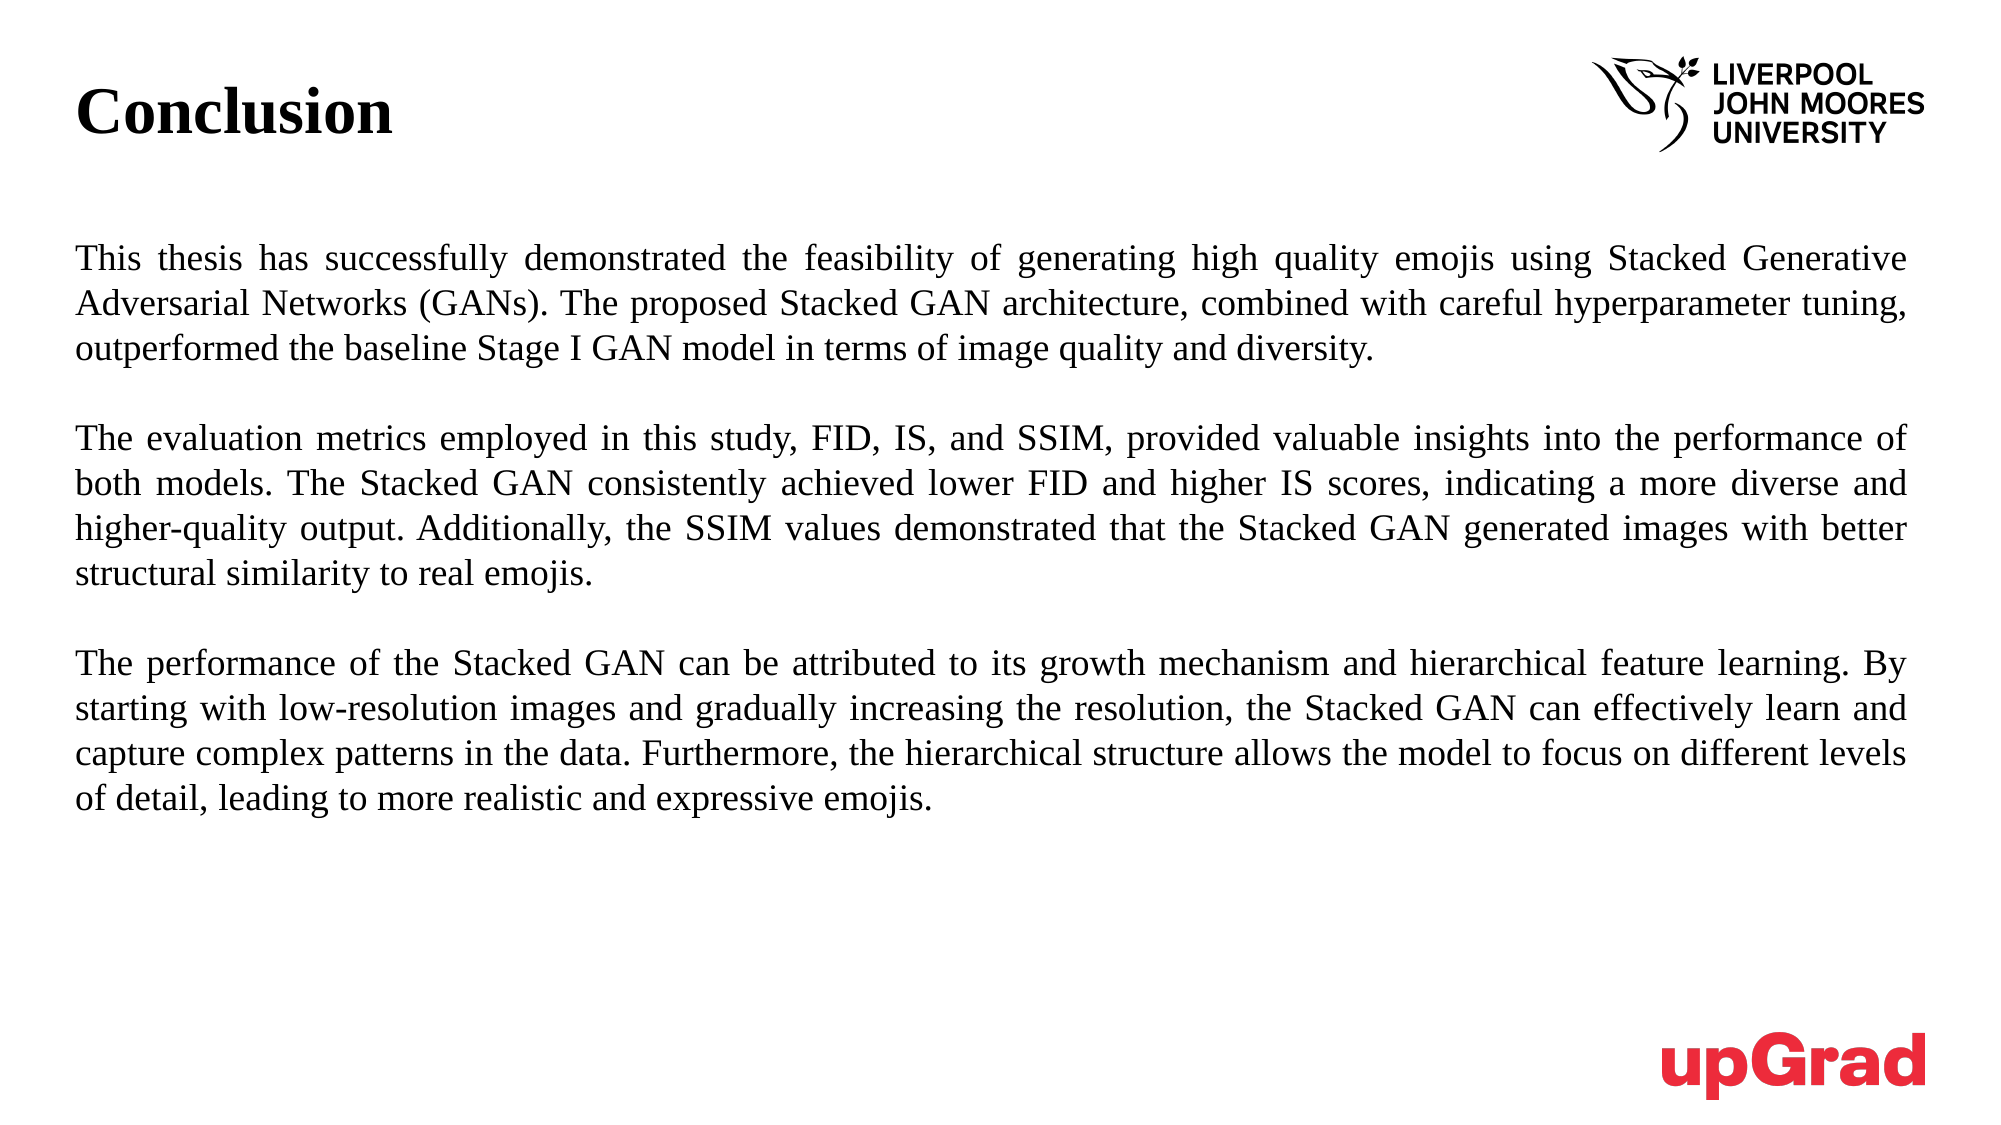

# Conclusion
This thesis has successfully demonstrated the feasibility of generating high quality emojis using Stacked Generative Adversarial Networks (GANs). The proposed Stacked GAN architecture, combined with careful hyperparameter tuning, outperformed the baseline Stage I GAN model in terms of image quality and diversity.
The evaluation metrics employed in this study, FID, IS, and SSIM, provided valuable insights into the performance of both models. The Stacked GAN consistently achieved lower FID and higher IS scores, indicating a more diverse and higher-quality output. Additionally, the SSIM values demonstrated that the Stacked GAN generated images with better structural similarity to real emojis.
The performance of the Stacked GAN can be attributed to its growth mechanism and hierarchical feature learning. By starting with low-resolution images and gradually increasing the resolution, the Stacked GAN can effectively learn and capture complex patterns in the data. Furthermore, the hierarchical structure allows the model to focus on different levels of detail, leading to more realistic and expressive emojis.